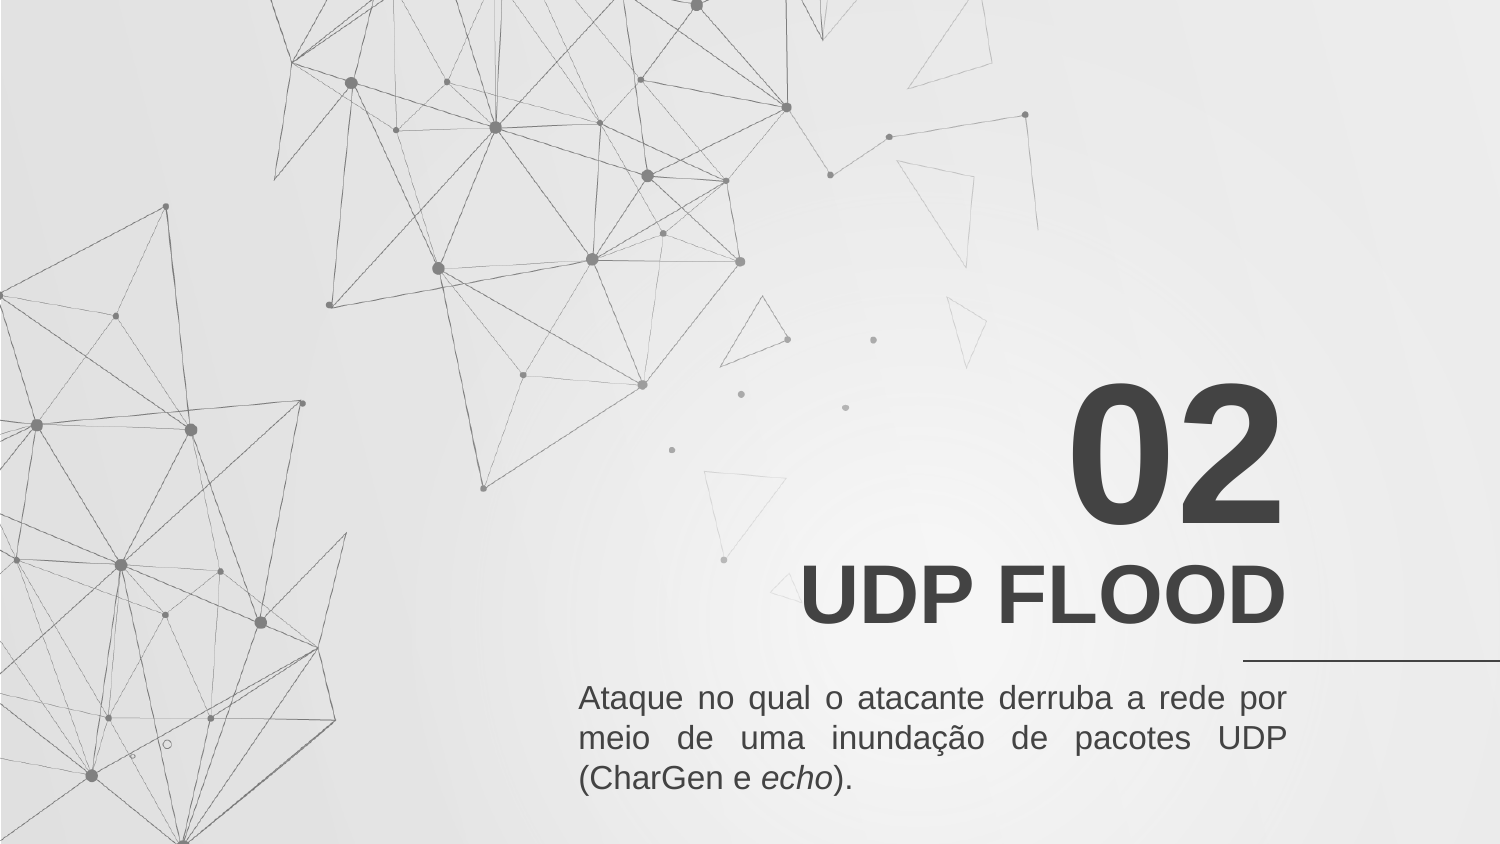

02
# UDP FLOOD
Ataque no qual o atacante derruba a rede por meio de uma inundação de pacotes UDP (CharGen e echo).